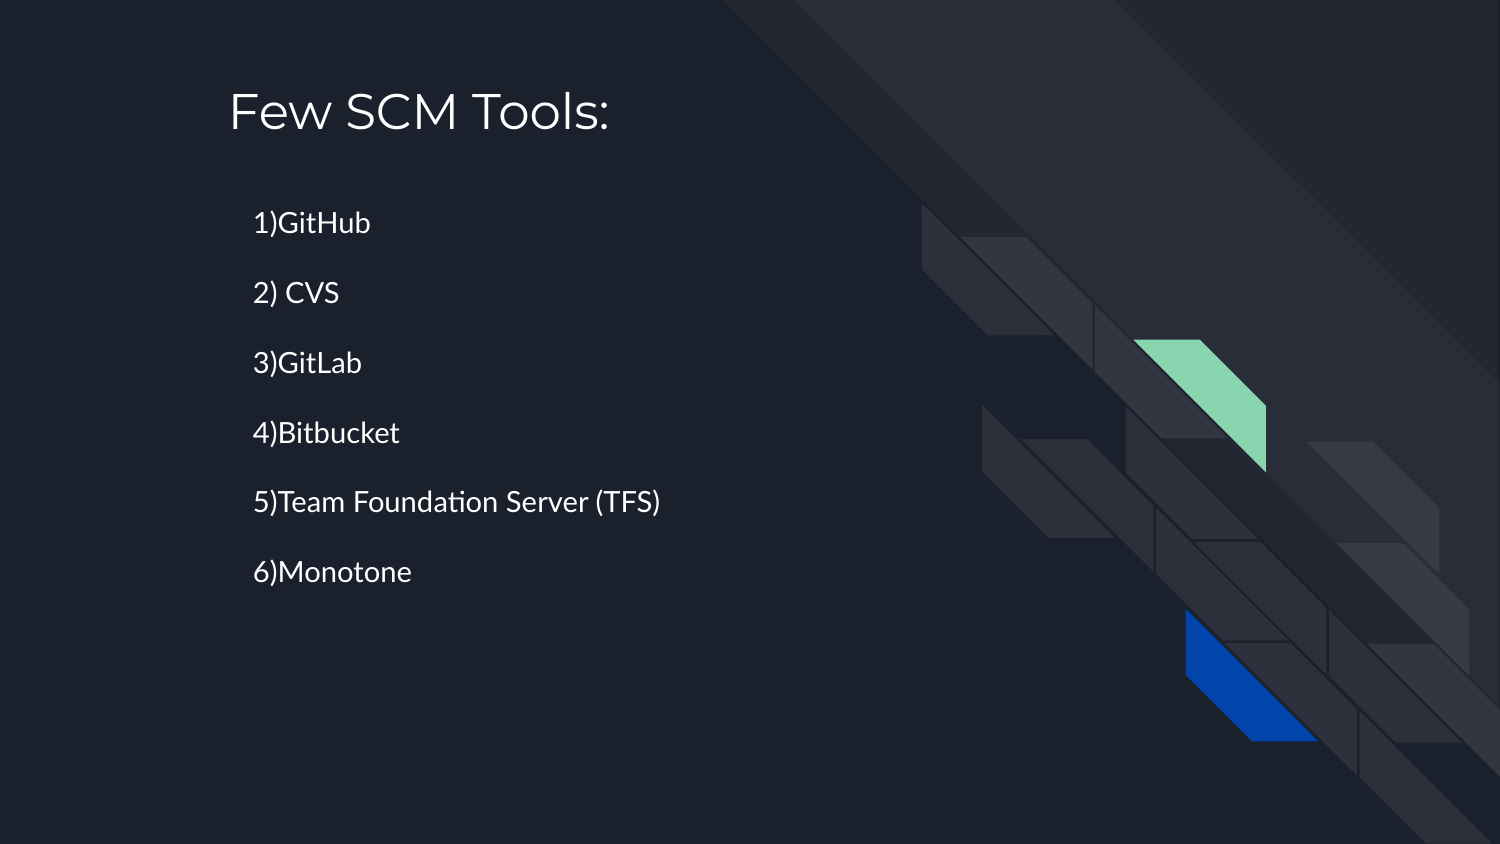

# Few SCM Tools:
1)GitHub

2) CVS

3)GitLab

4)Bitbucket

5)Team Foundation Server (TFS)

6)Monotone